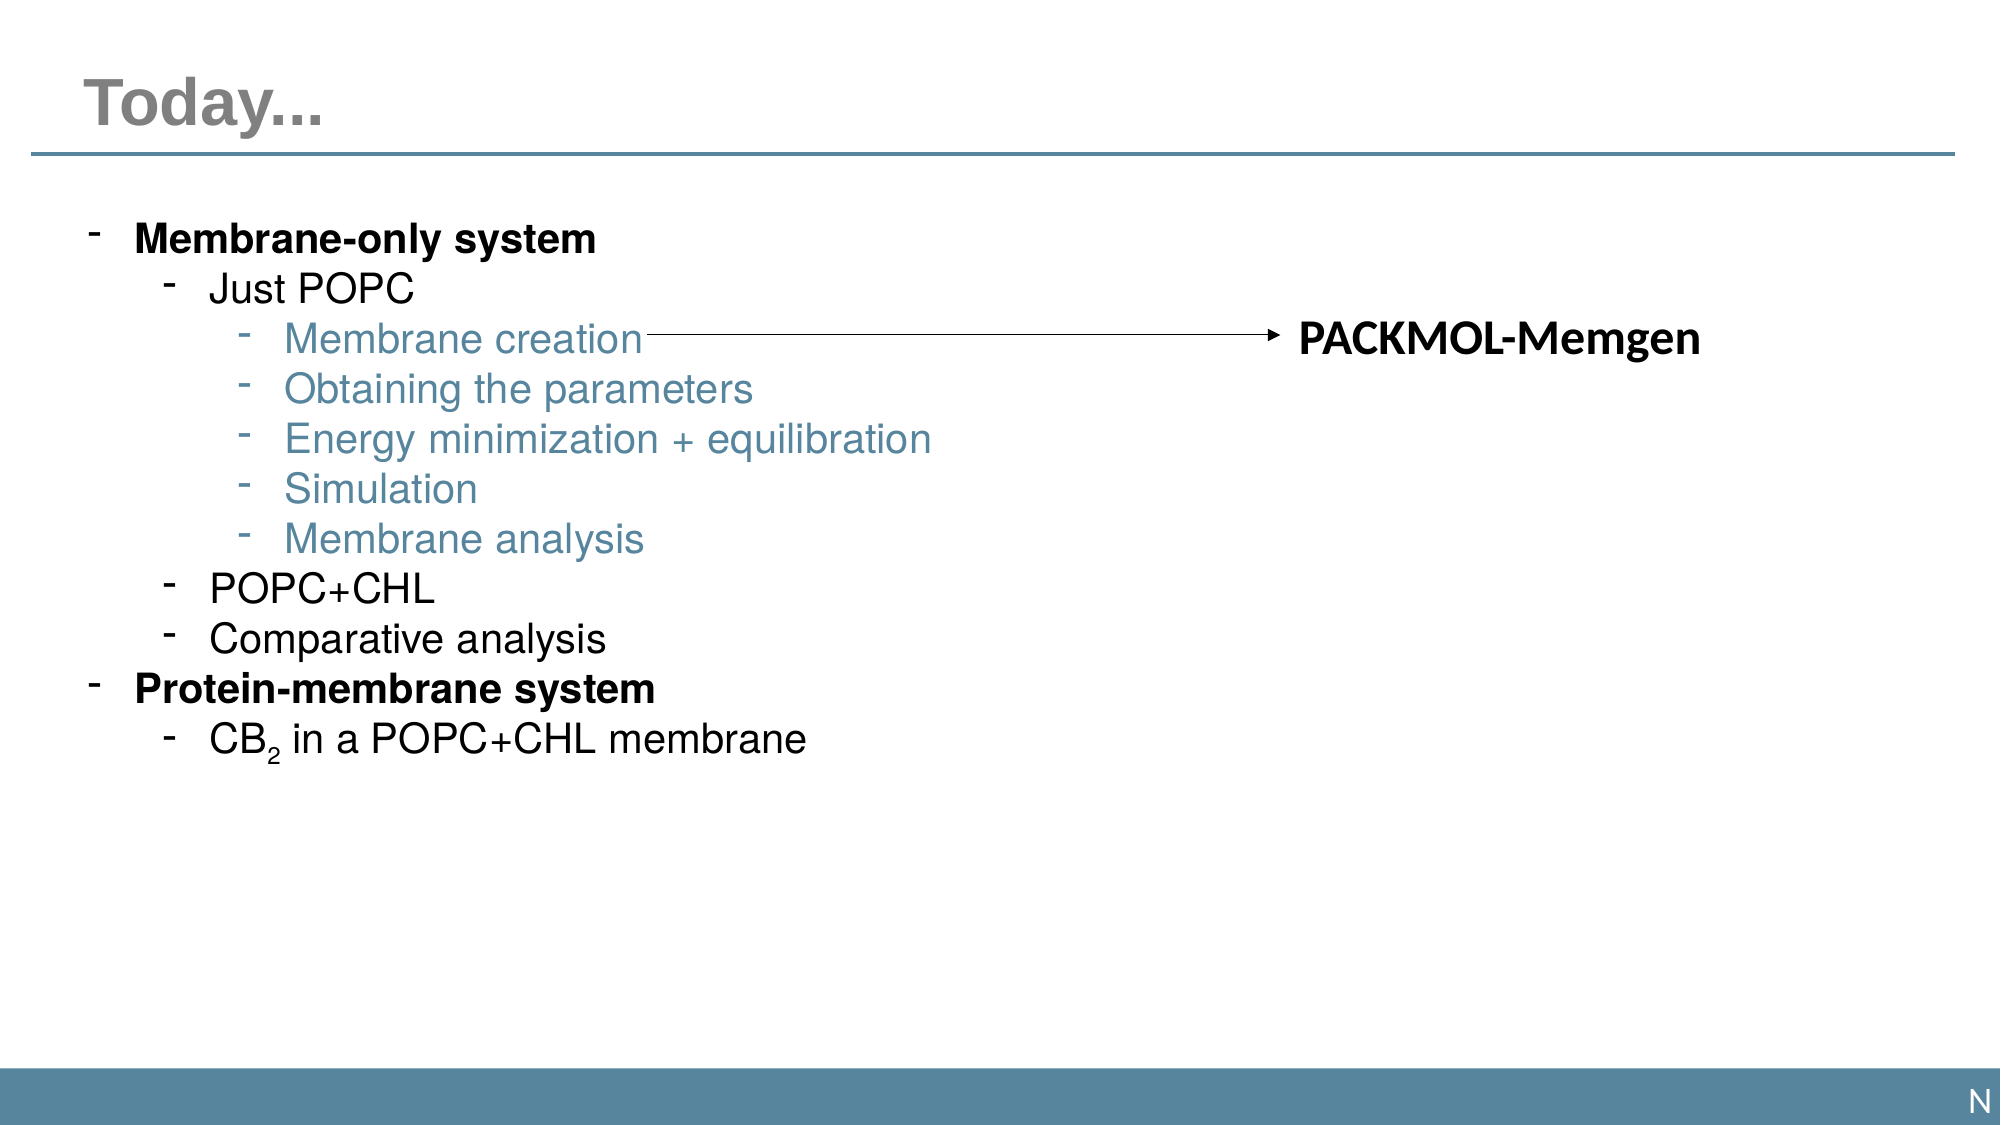

Today...
Membrane-only system
Just POPC
Membrane creation
Obtaining the parameters
Energy minimization + equilibration
Simulation
Membrane analysis
POPC+CHL
Comparative analysis
Protein-membrane system
CB2 in a POPC+CHL membrane
PACKMOL-Memgen
N